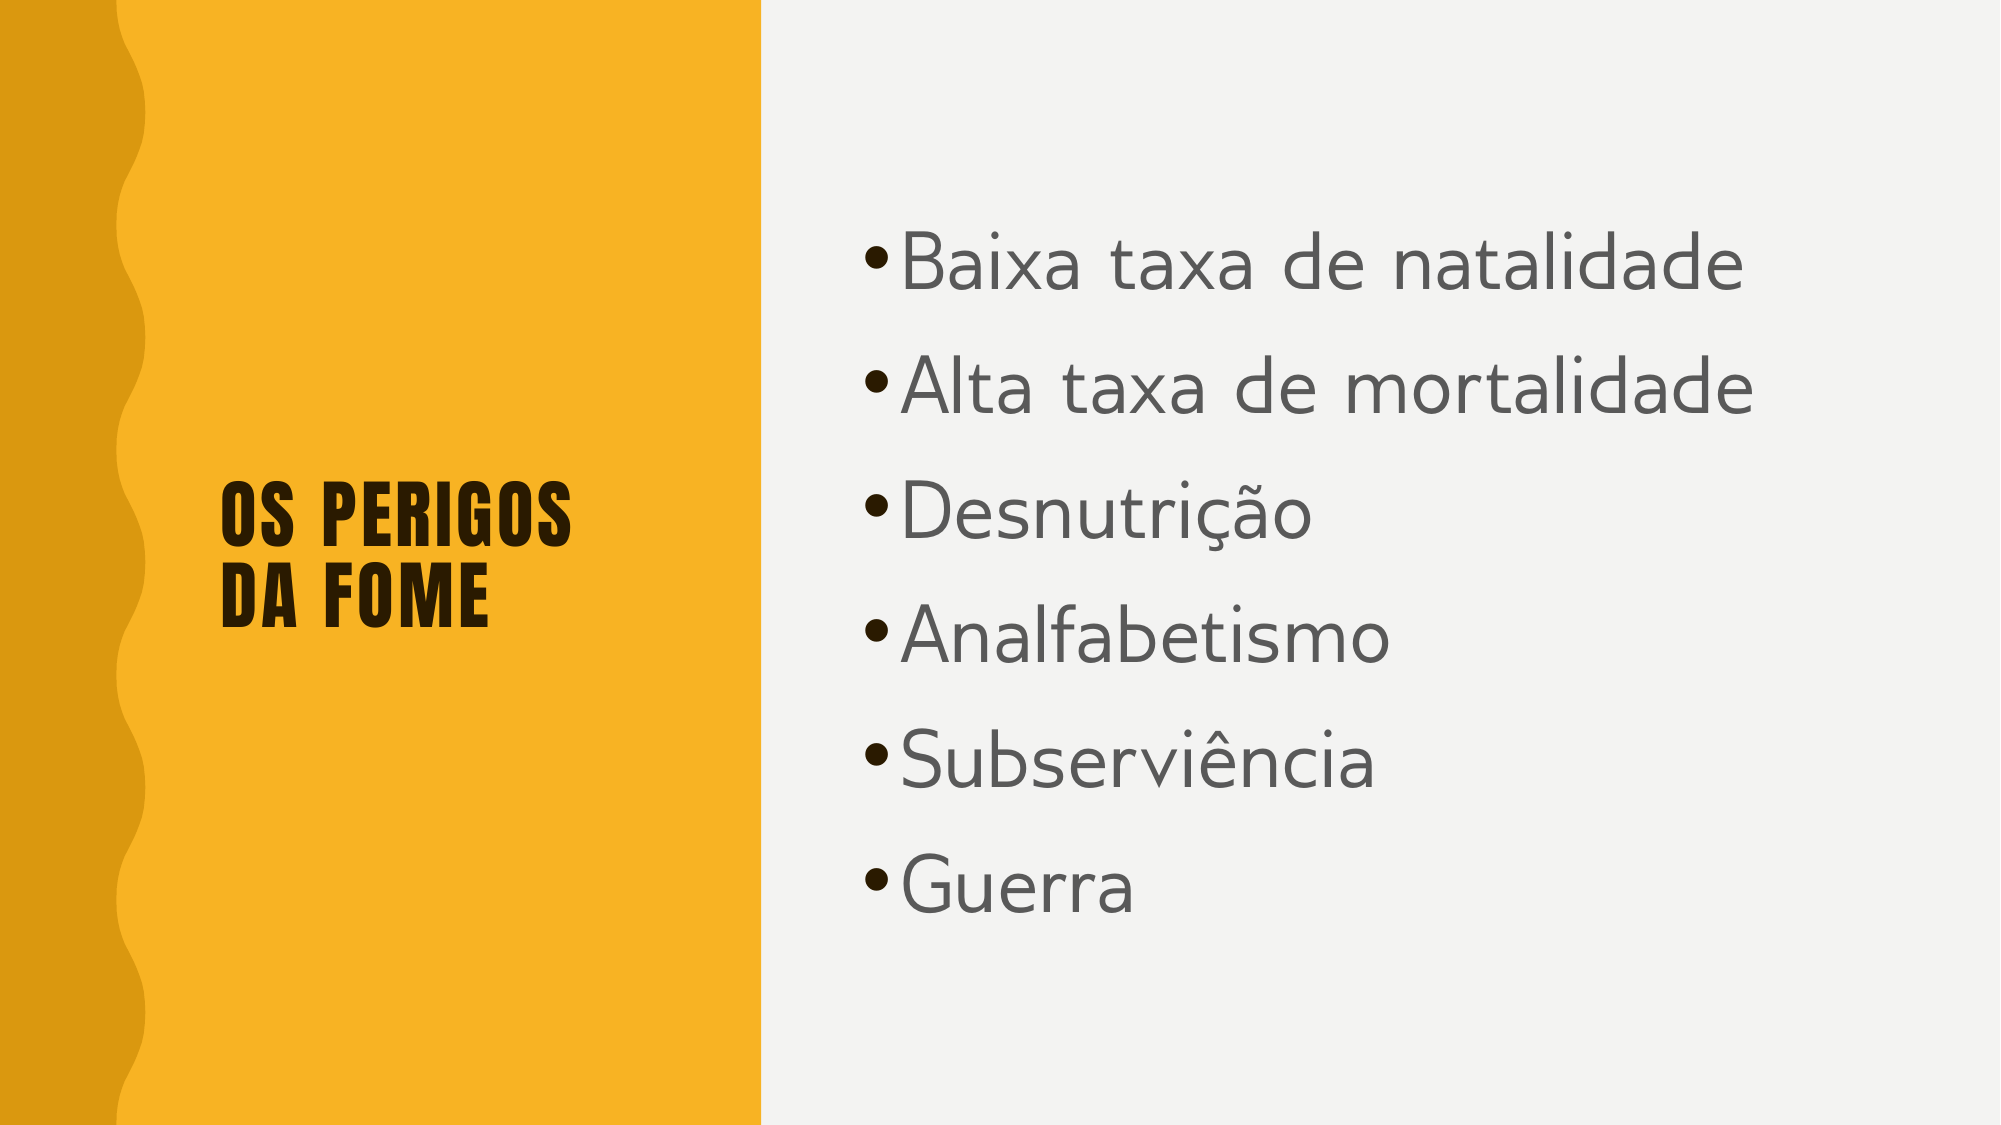

# Os perigos da fome
Baixa taxa de natalidade
Alta taxa de mortalidade
Desnutrição
Analfabetismo
Subserviência
Guerra